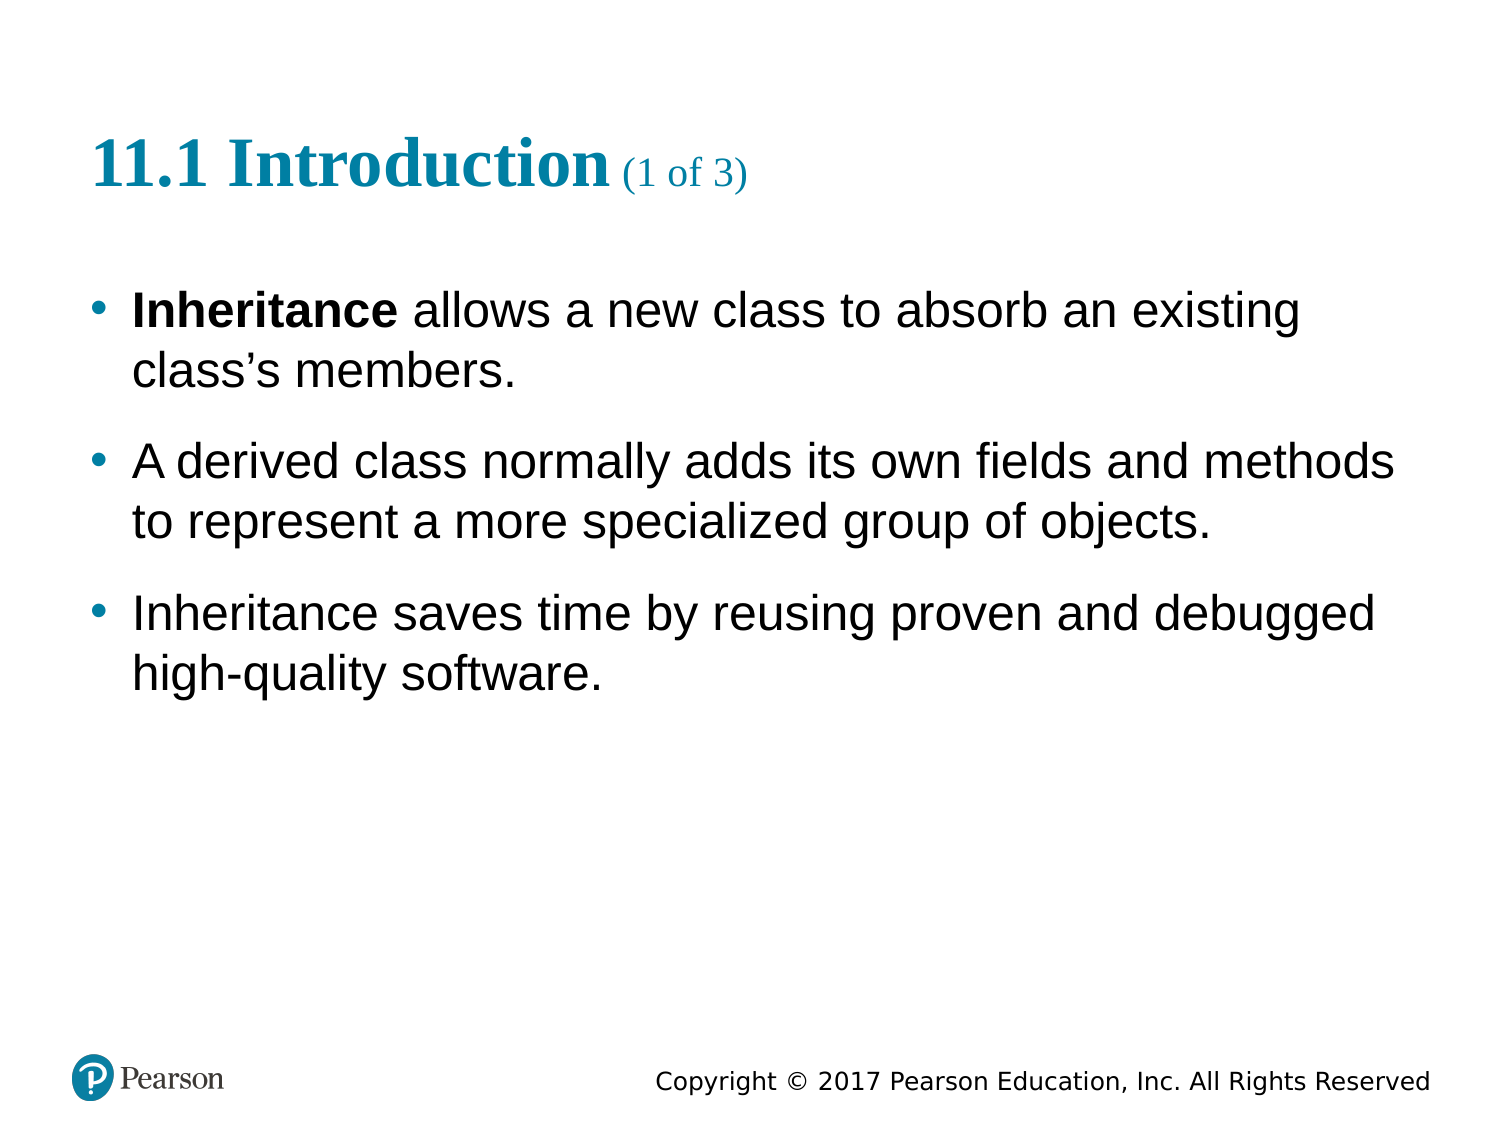

# 11.1 Introduction (1 of 3)
Inheritance allows a new class to absorb an existing class’s members.
A derived class normally adds its own fields and methods to represent a more specialized group of objects.
Inheritance saves time by reusing proven and debugged high-quality software.